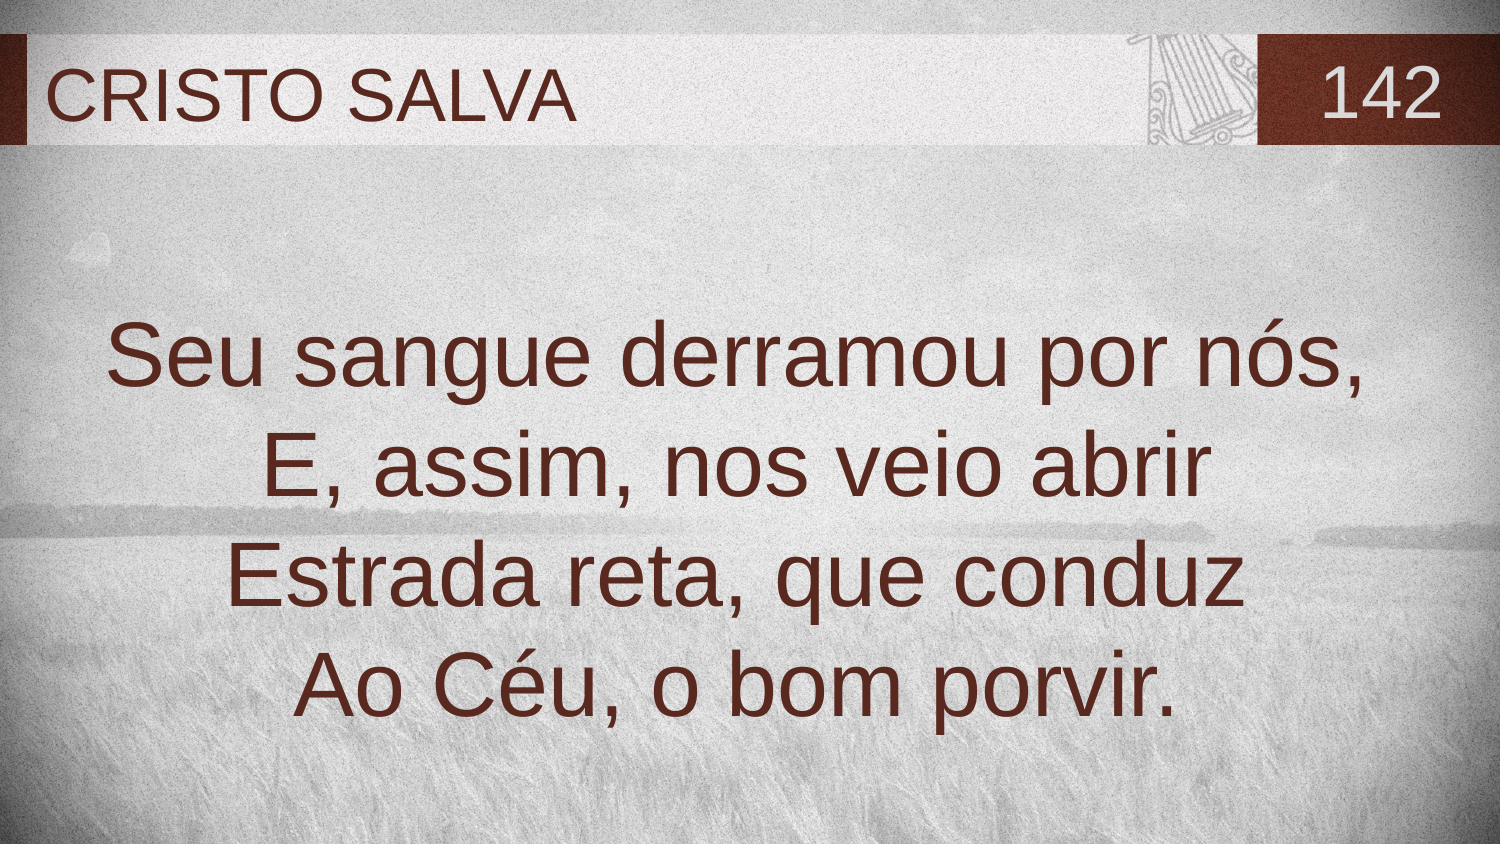

# CRISTO SALVA
142
Seu sangue derramou por nós,
E, assim, nos veio abrir
Estrada reta, que conduz
Ao Céu, o bom porvir.